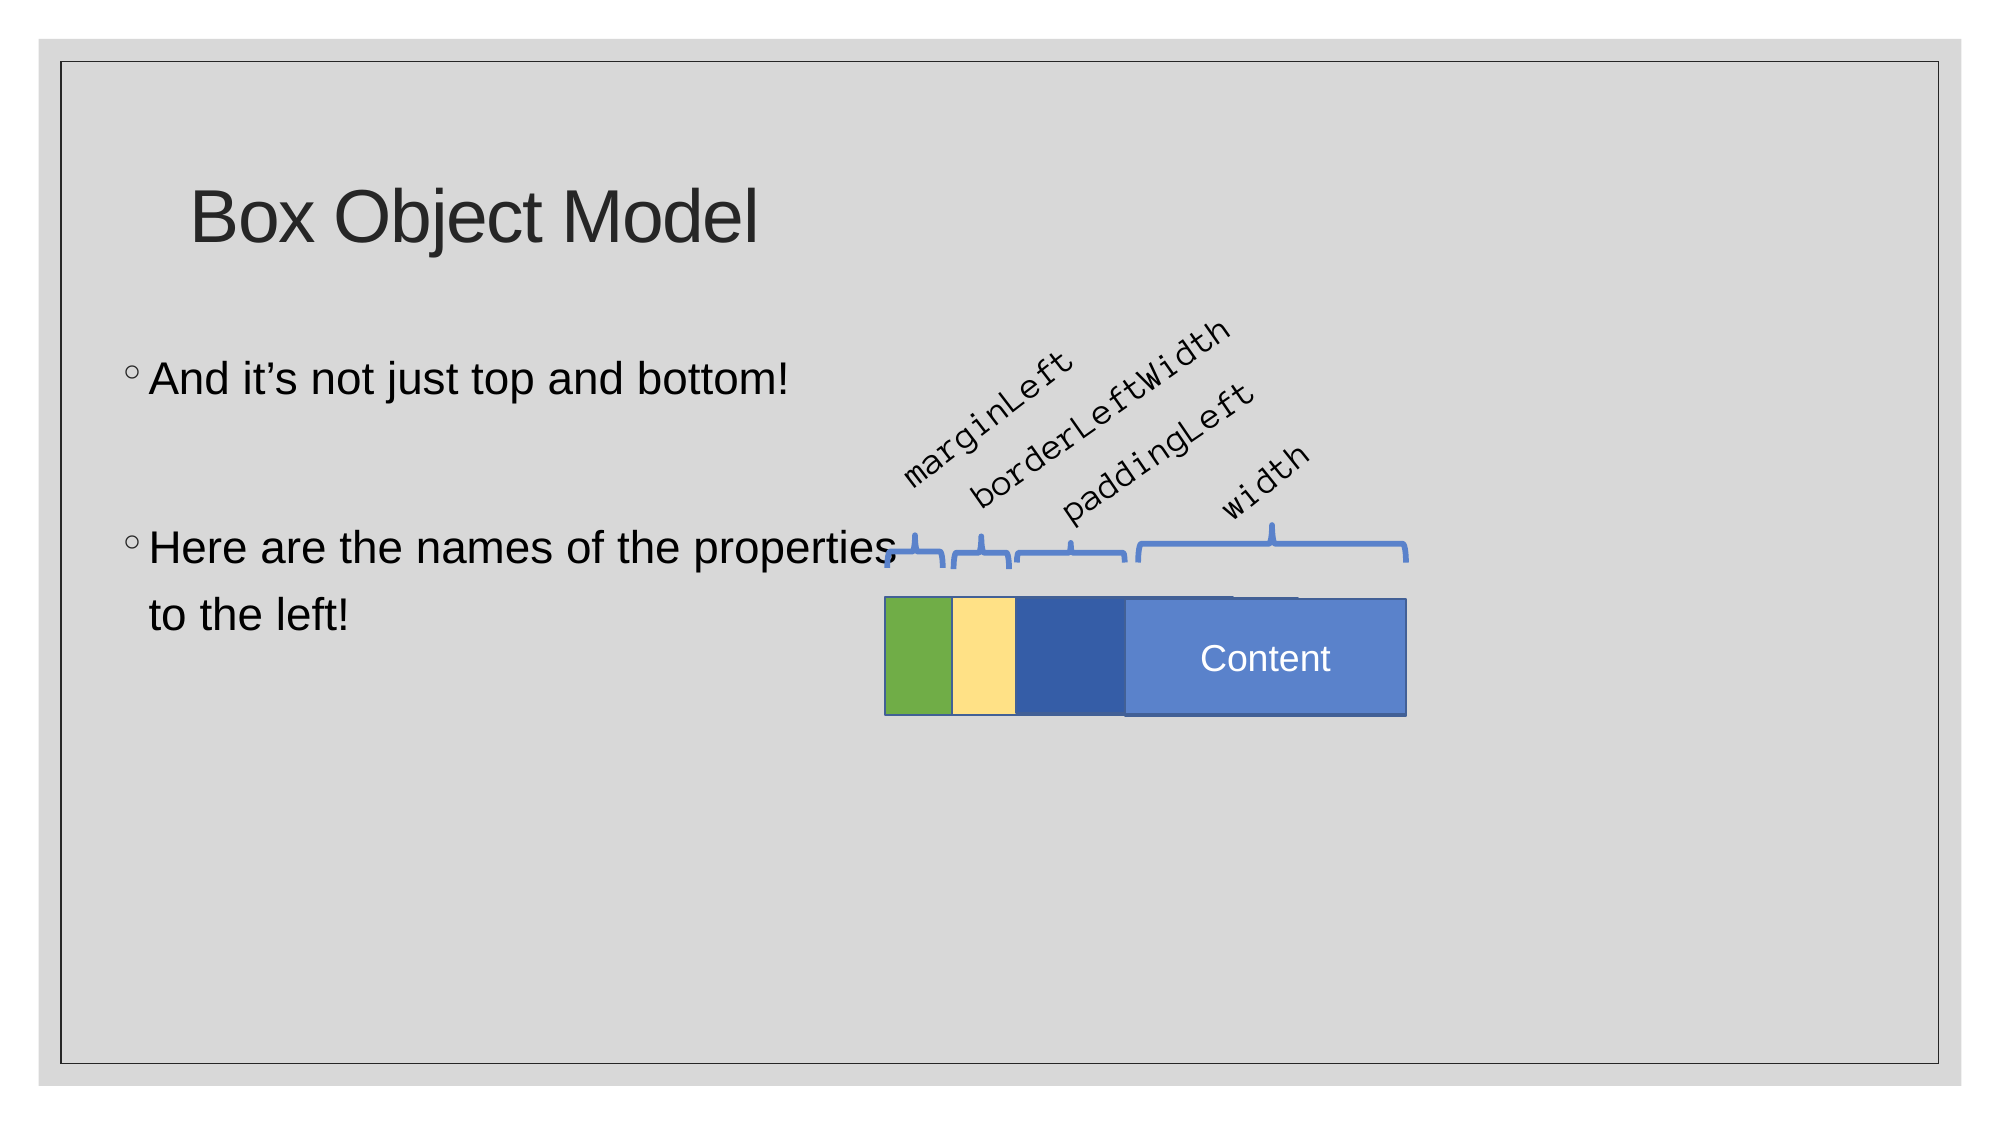

# Box Object Model
And it’s not just top and bottom!

Here are the names of the properties to the left!

borderLeftWidth
marginLeft
paddingLeft

Content

width
Content